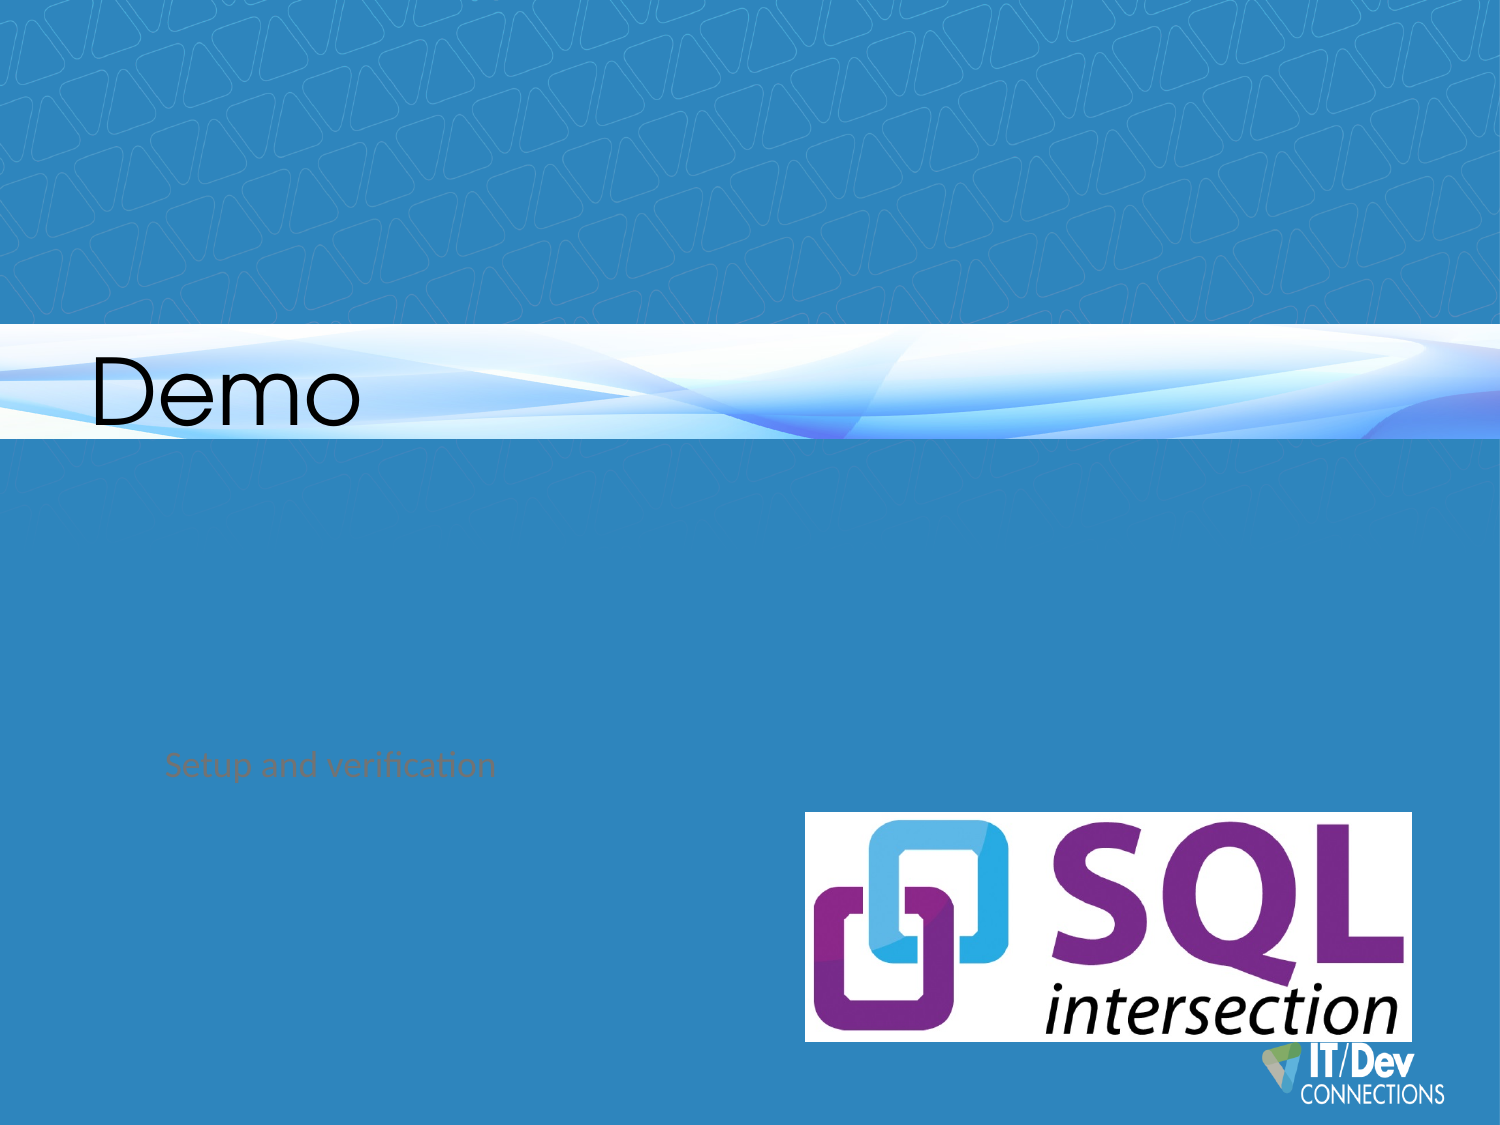

# Demo
Transparent Data Encryption
Setup and verification